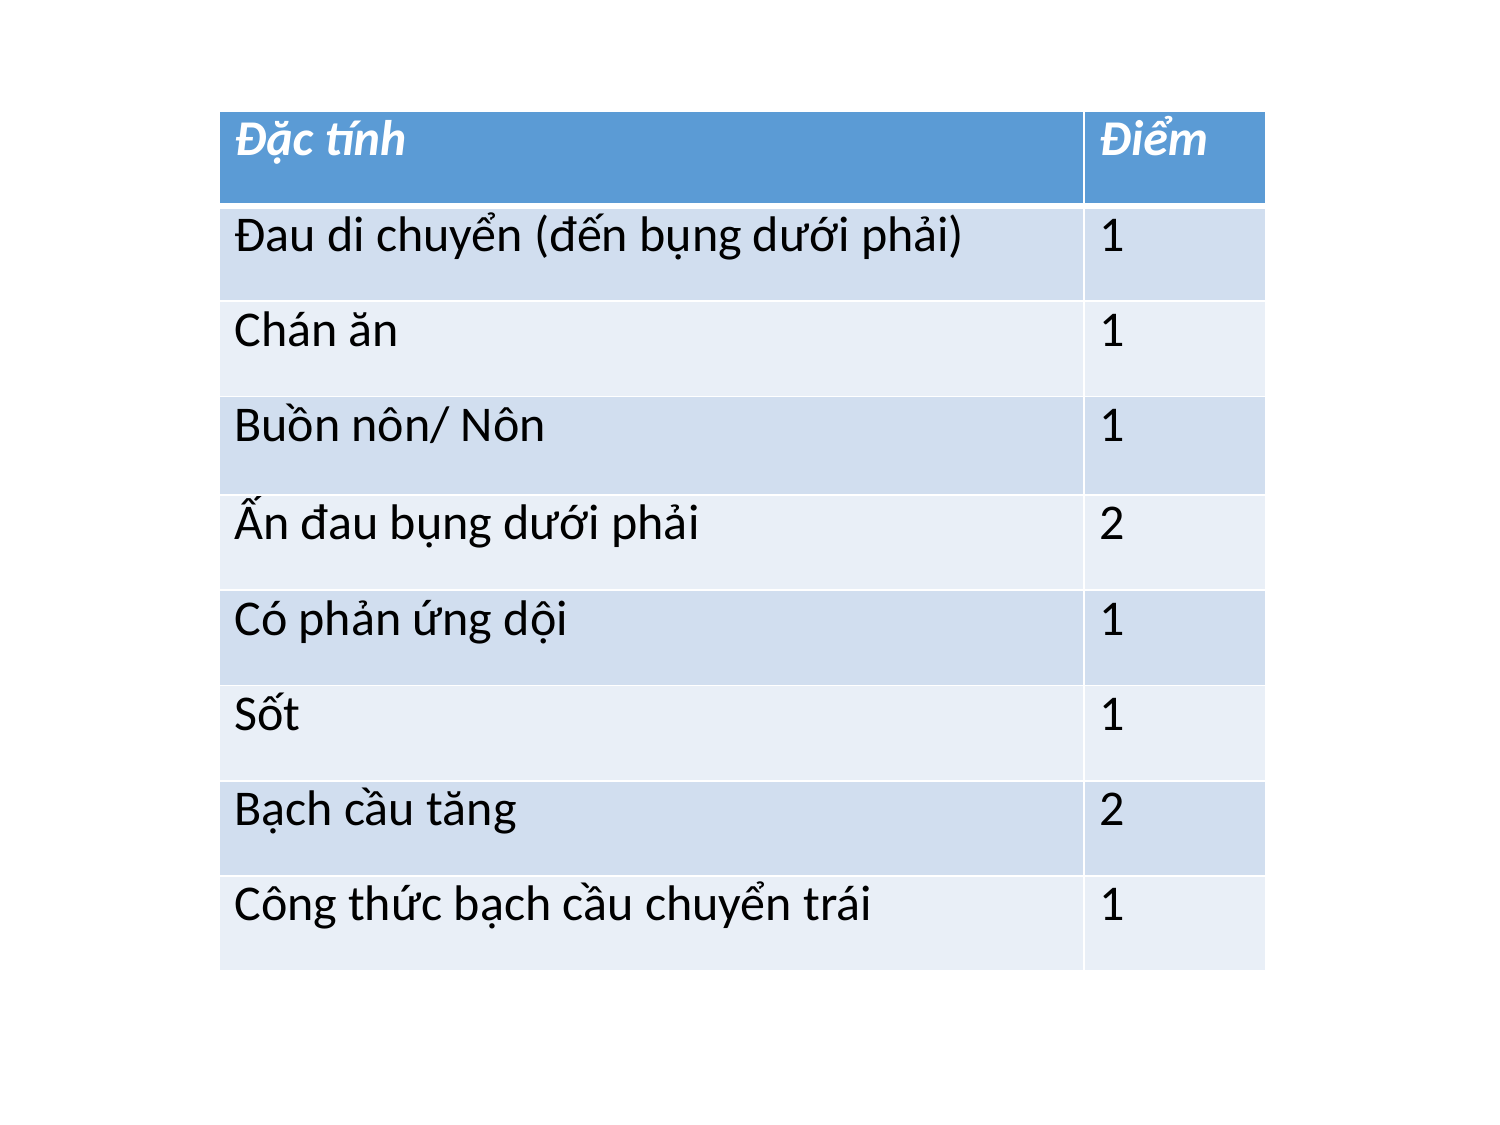

#
| Đặc tính | Điểm |
| --- | --- |
| Đau di chuyển (đến bụng dưới phải) | 1 |
| Chán ăn | 1 |
| Buồn nôn/ Nôn | 1 |
| Ấn đau bụng dưới phải | 2 |
| Có phản ứng dội | 1 |
| Sốt | 1 |
| Bạch cầu tăng | 2 |
| Công thức bạch cầu chuyển trái | 1 |